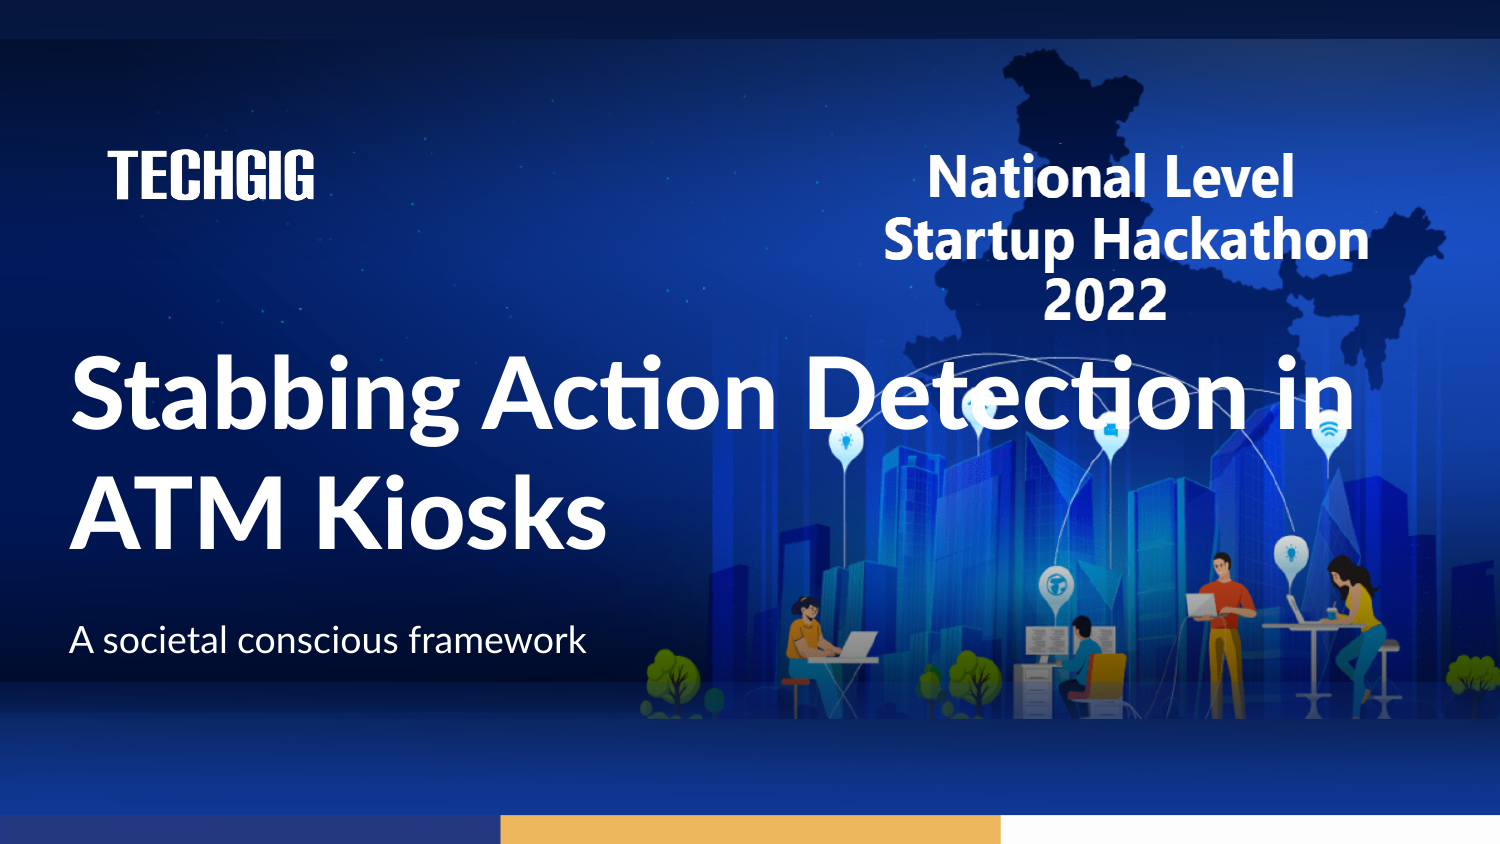

# Stabbing Action Detection in ATM Kiosks
A societal conscious framework